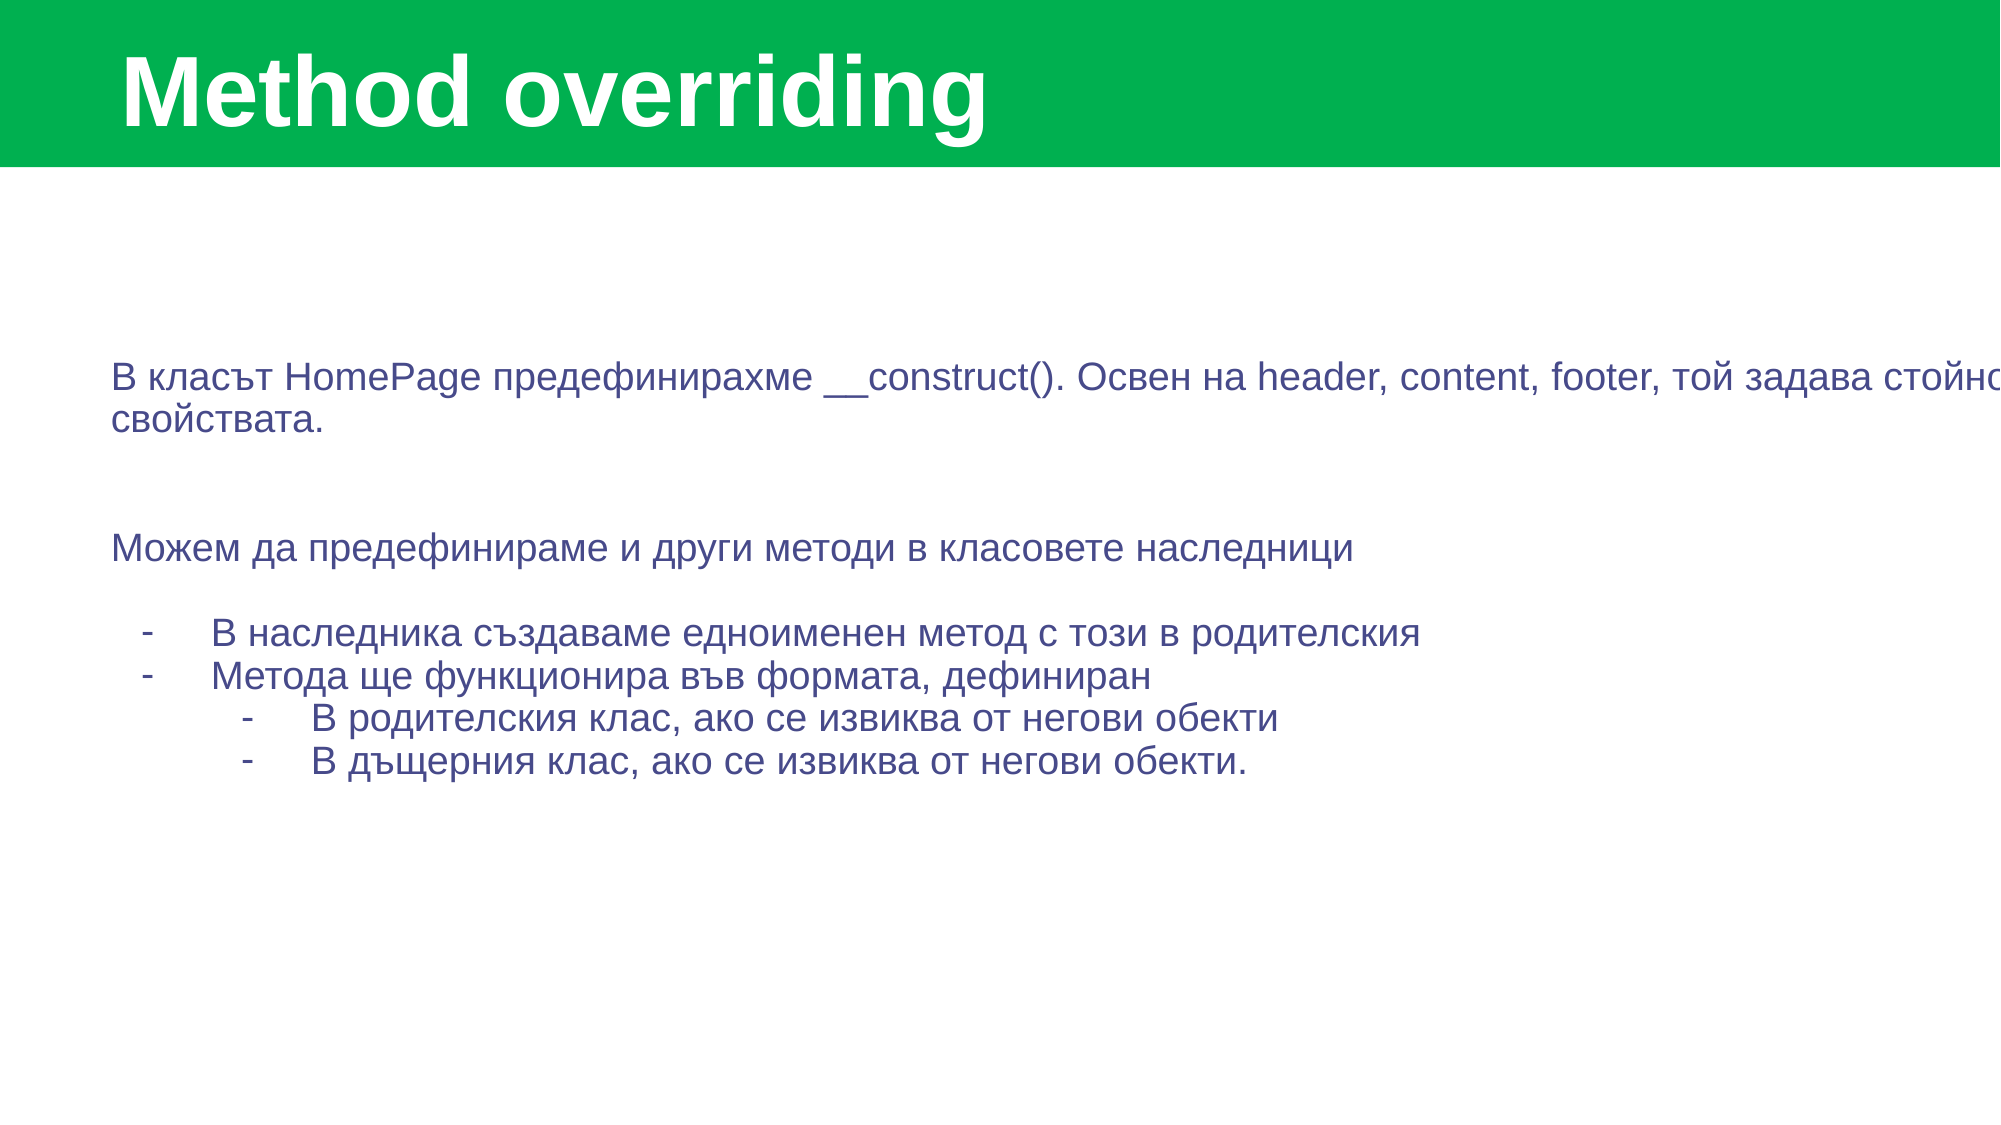

Method overriding
В класът HomePage предефинирахме __construct(). Освен на header, content, footer, той задава стойности и на slider и banner свойствата.

Можем да предефинираме и други методи в класовете наследници

В наследника създаваме едноименен метод с този в родителския
Метода ще функционира във формата, дефиниран
В родителския клас, ако се извиква от негови обекти
В дъщерния клас, ако се извиква от негови обекти.